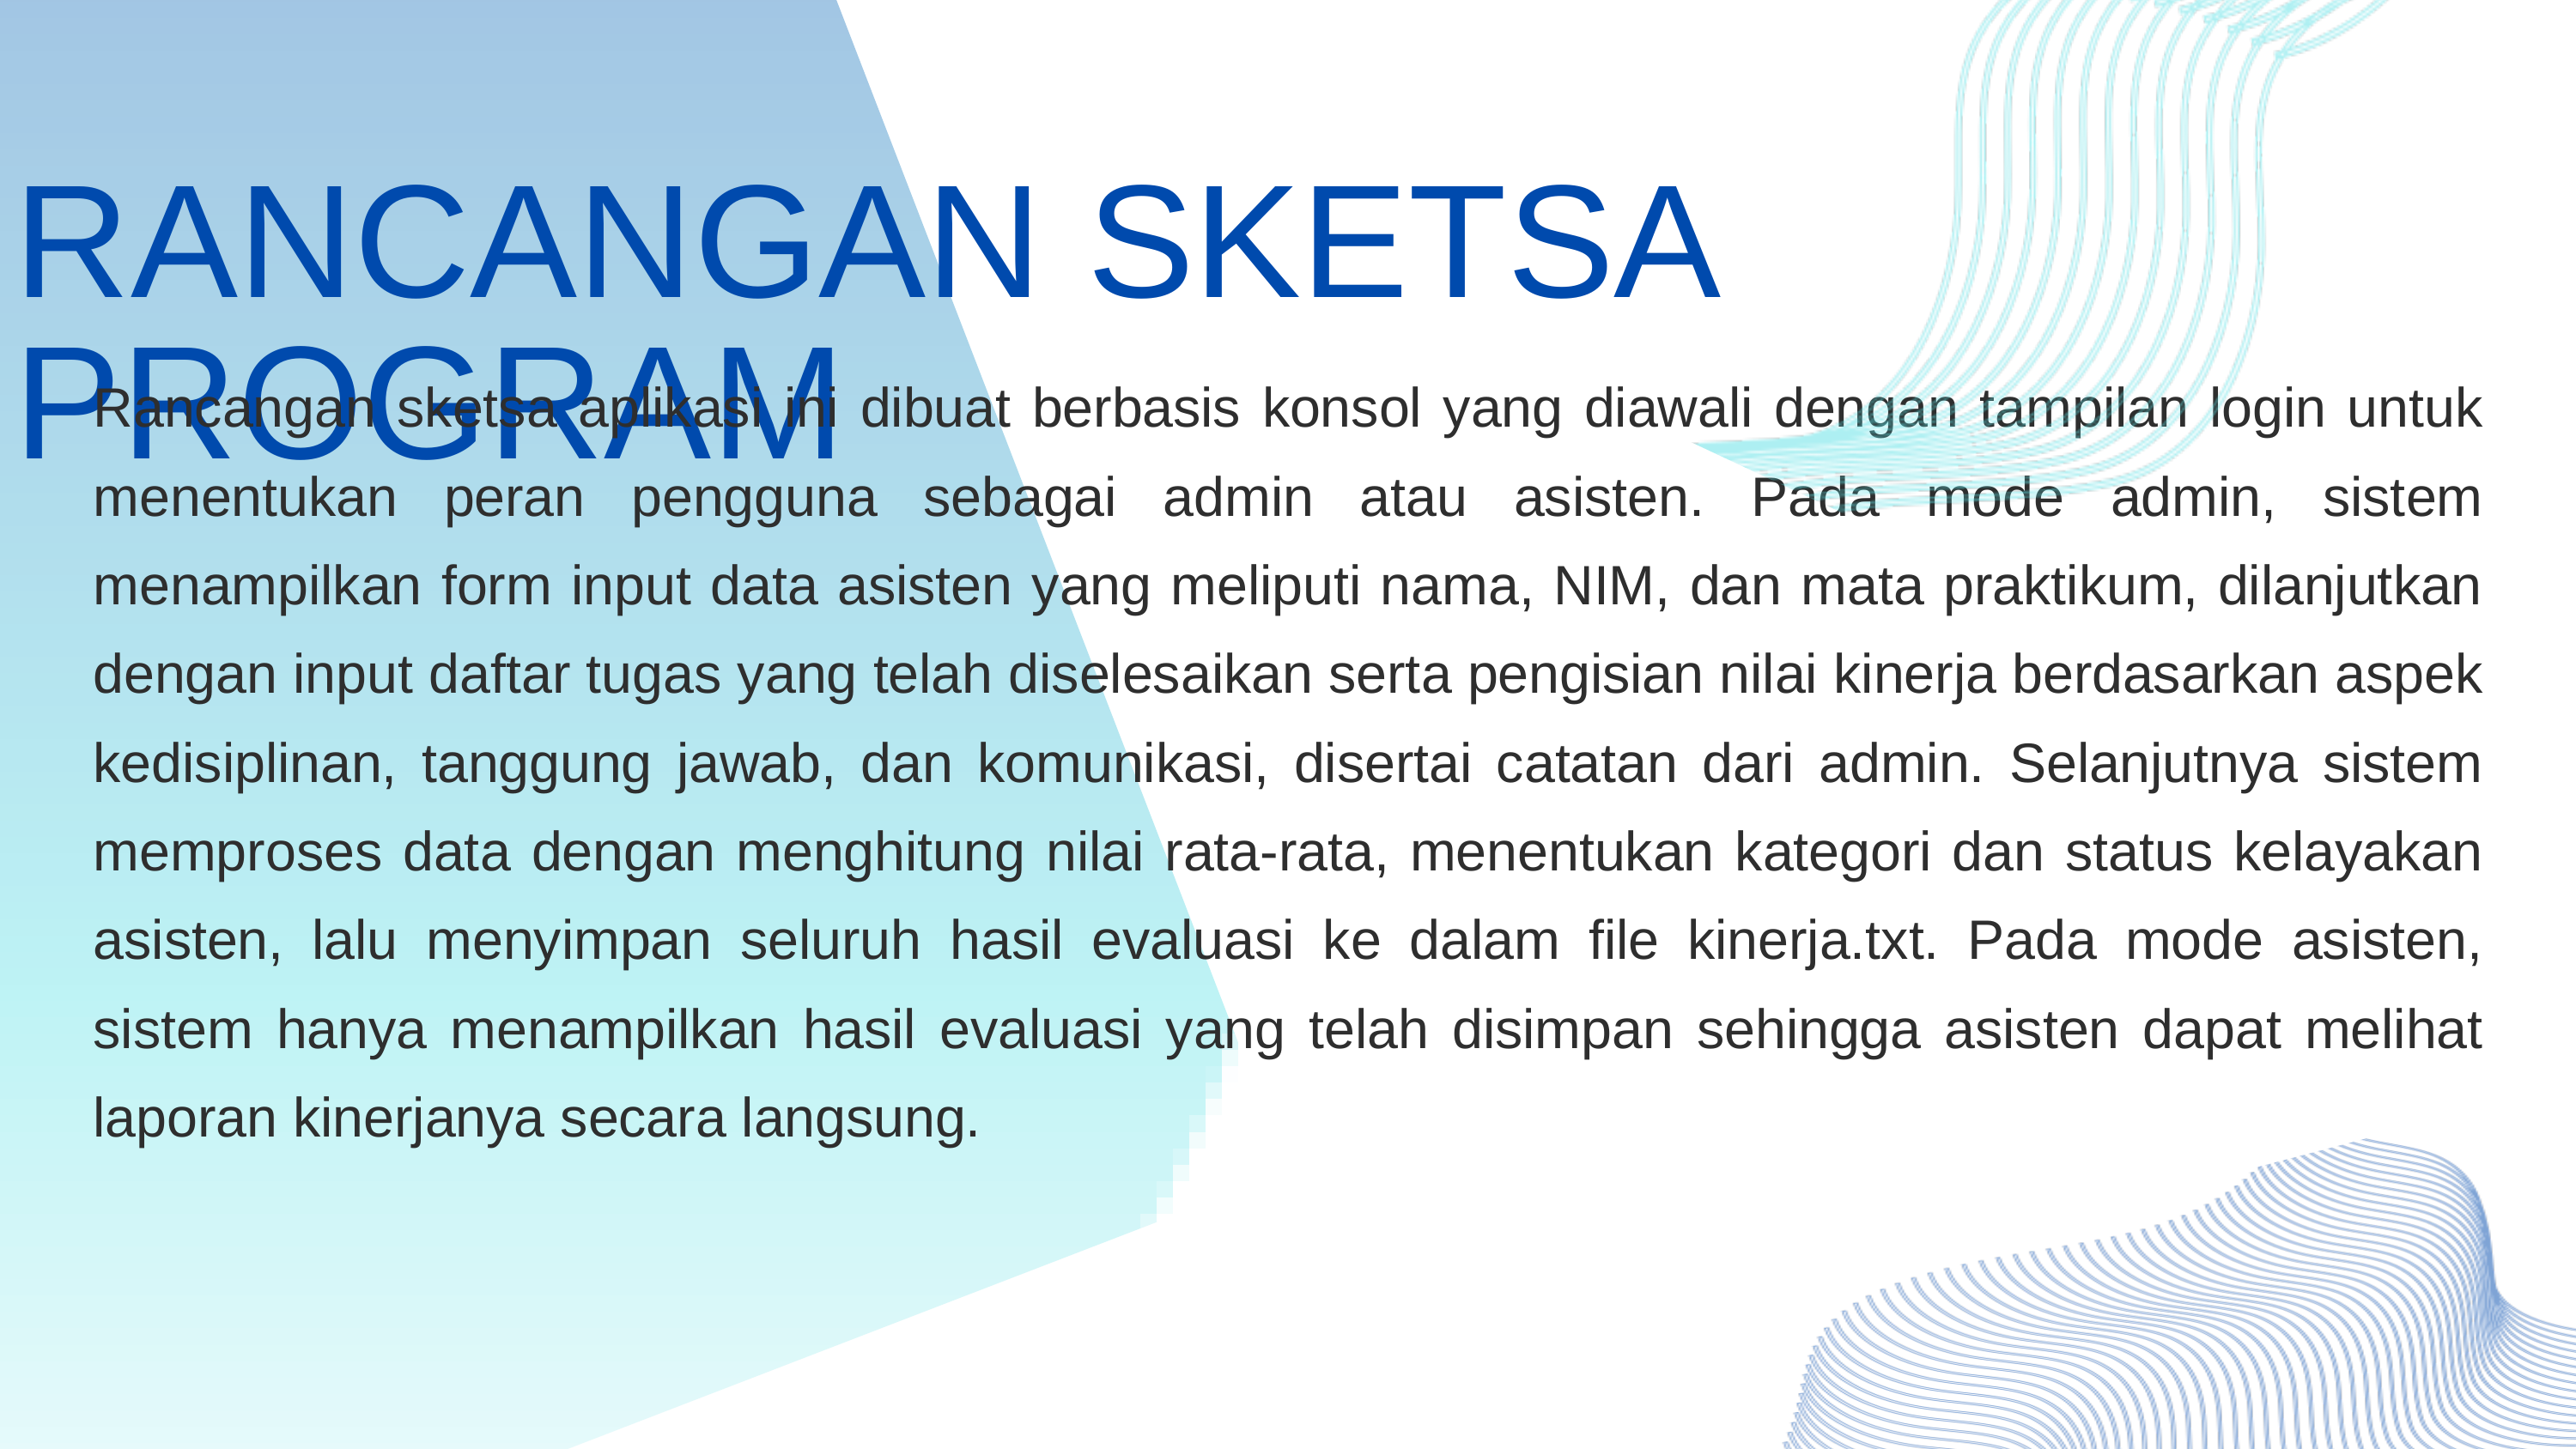

RANCANGAN SKETSA PROGRAM
Rancangan sketsa aplikasi ini dibuat berbasis konsol yang diawali dengan tampilan login untuk menentukan peran pengguna sebagai admin atau asisten. Pada mode admin, sistem menampilkan form input data asisten yang meliputi nama, NIM, dan mata praktikum, dilanjutkan dengan input daftar tugas yang telah diselesaikan serta pengisian nilai kinerja berdasarkan aspek kedisiplinan, tanggung jawab, dan komunikasi, disertai catatan dari admin. Selanjutnya sistem memproses data dengan menghitung nilai rata-rata, menentukan kategori dan status kelayakan asisten, lalu menyimpan seluruh hasil evaluasi ke dalam file kinerja.txt. Pada mode asisten, sistem hanya menampilkan hasil evaluasi yang telah disimpan sehingga asisten dapat melihat laporan kinerjanya secara langsung.